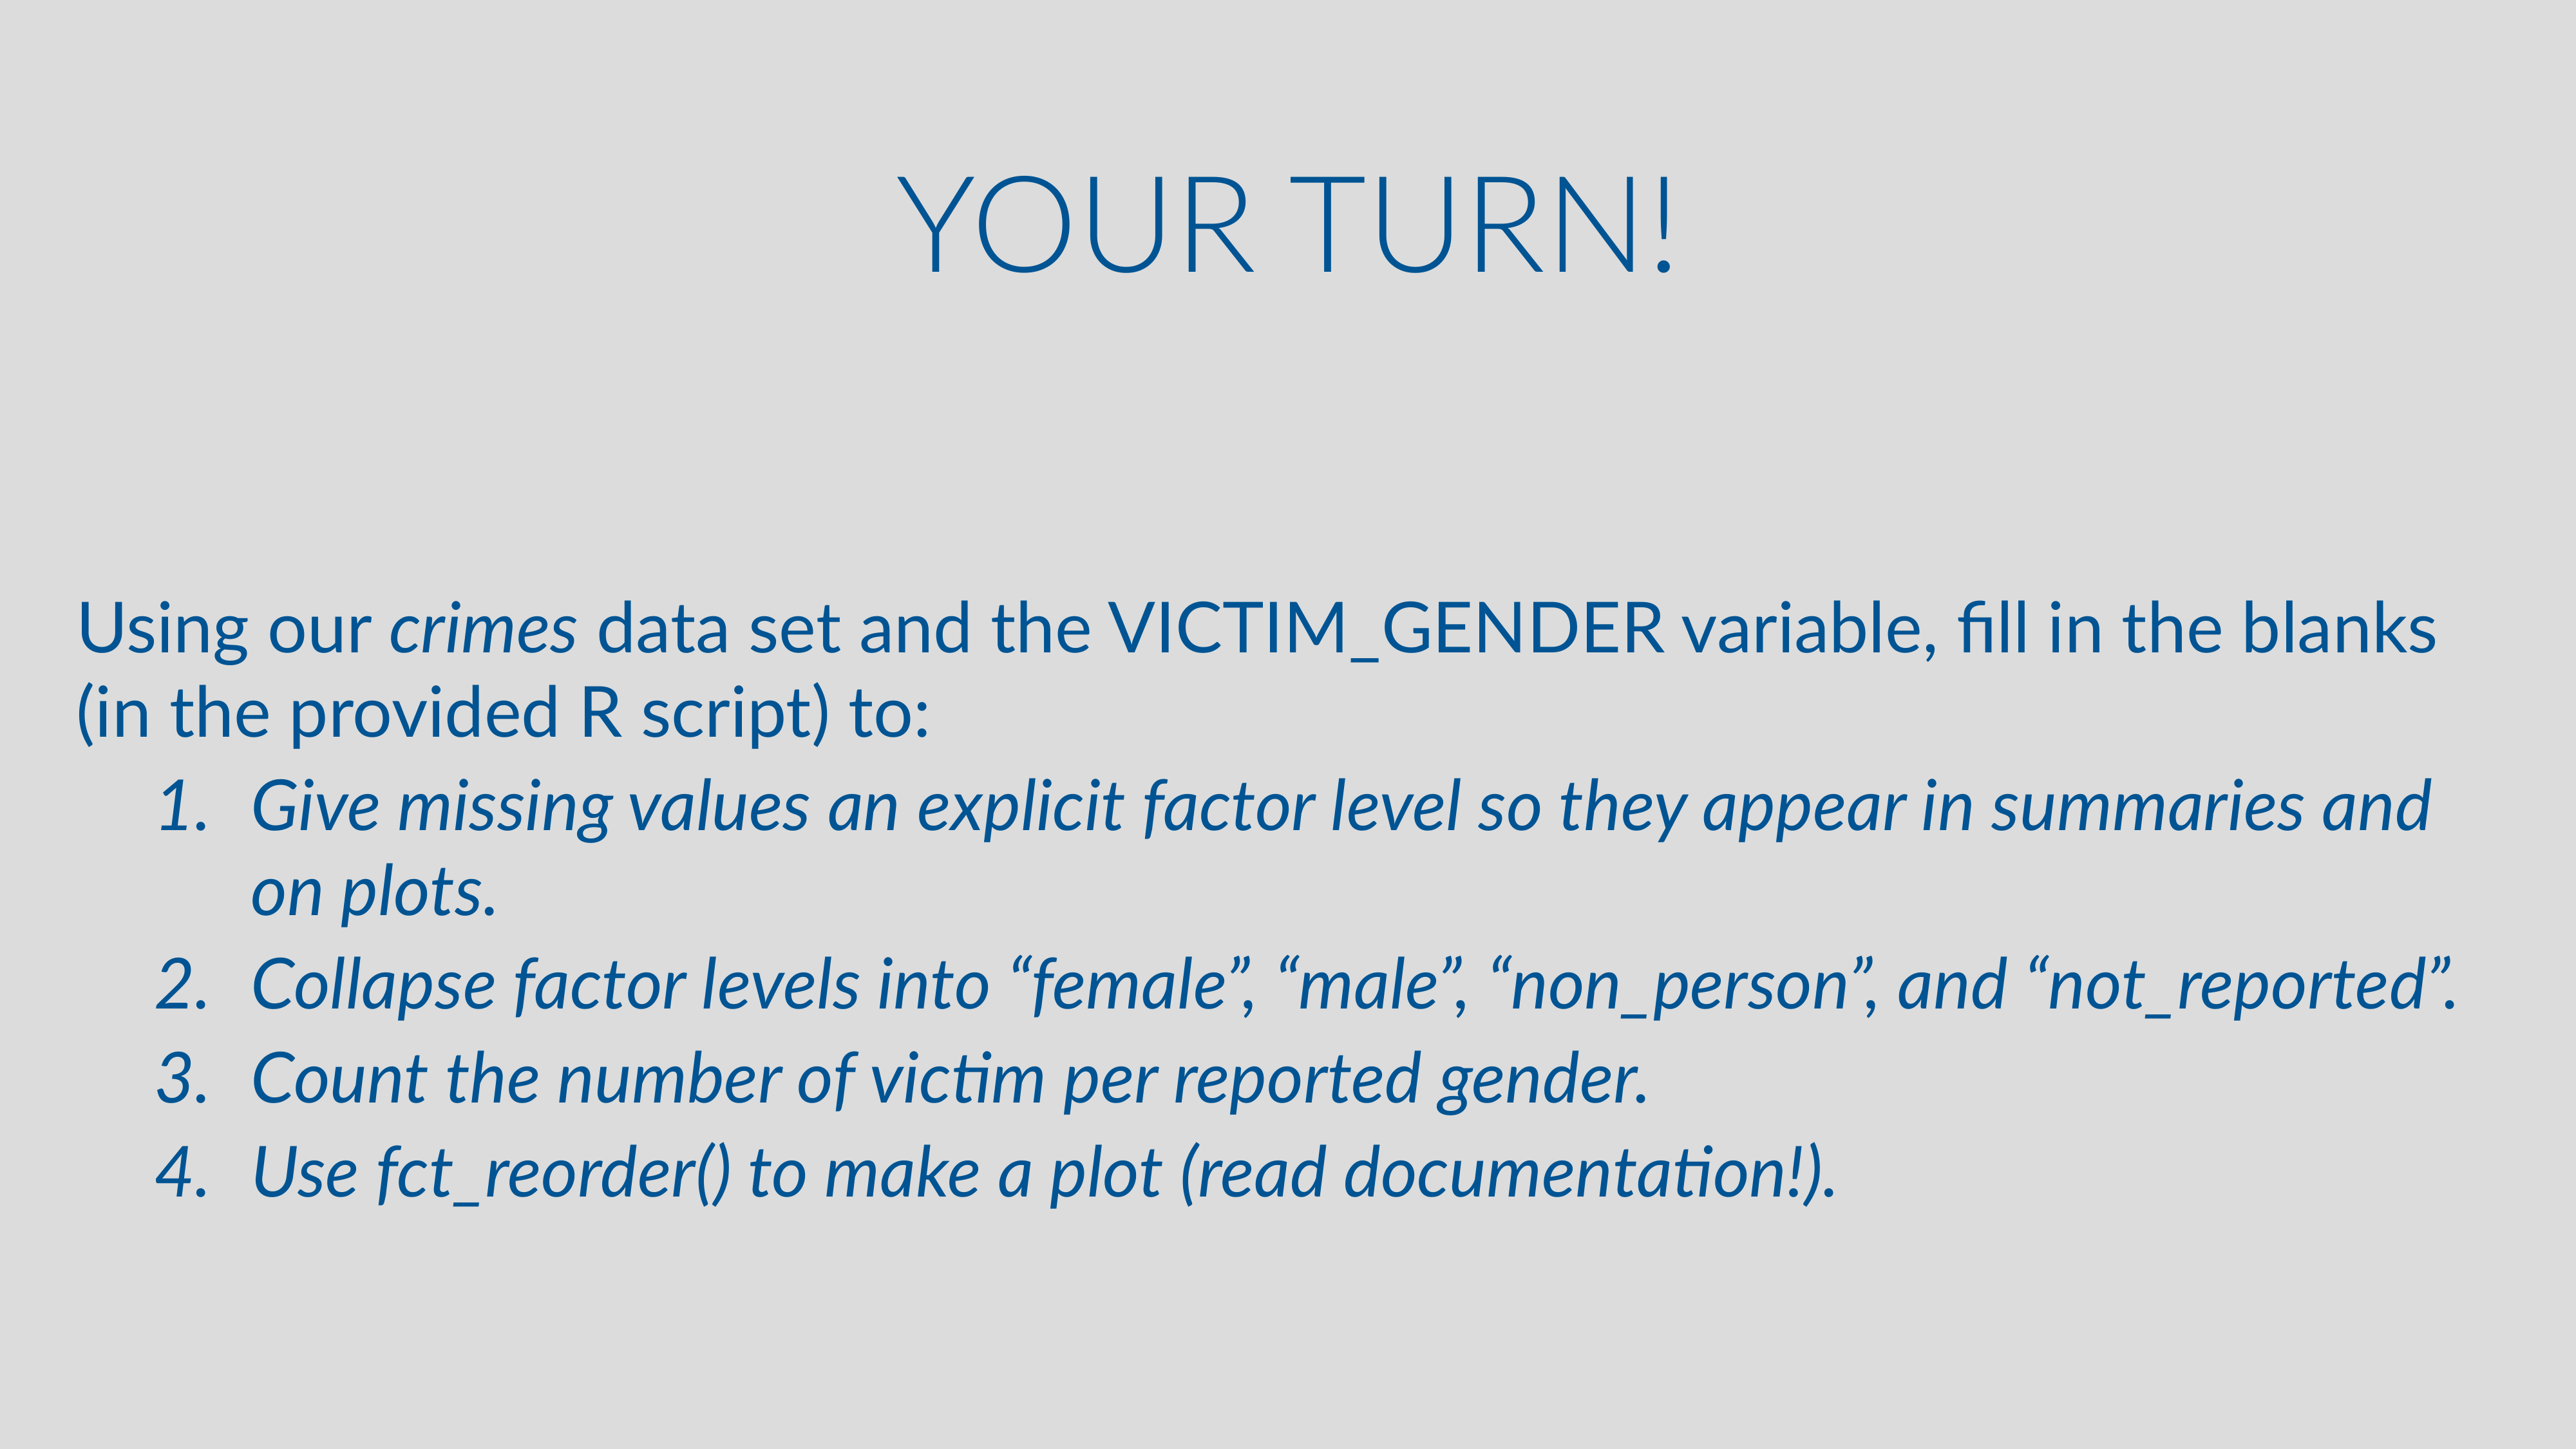

# Your turn!
Using our crimes data set and the VICTIM_GENDER variable, fill in the blanks (in the provided R script) to:
Give missing values an explicit factor level so they appear in summaries and on plots.
Collapse factor levels into “female”, “male”, “non_person”, and “not_reported”.
Count the number of victim per reported gender.
Use fct_reorder() to make a plot (read documentation!).